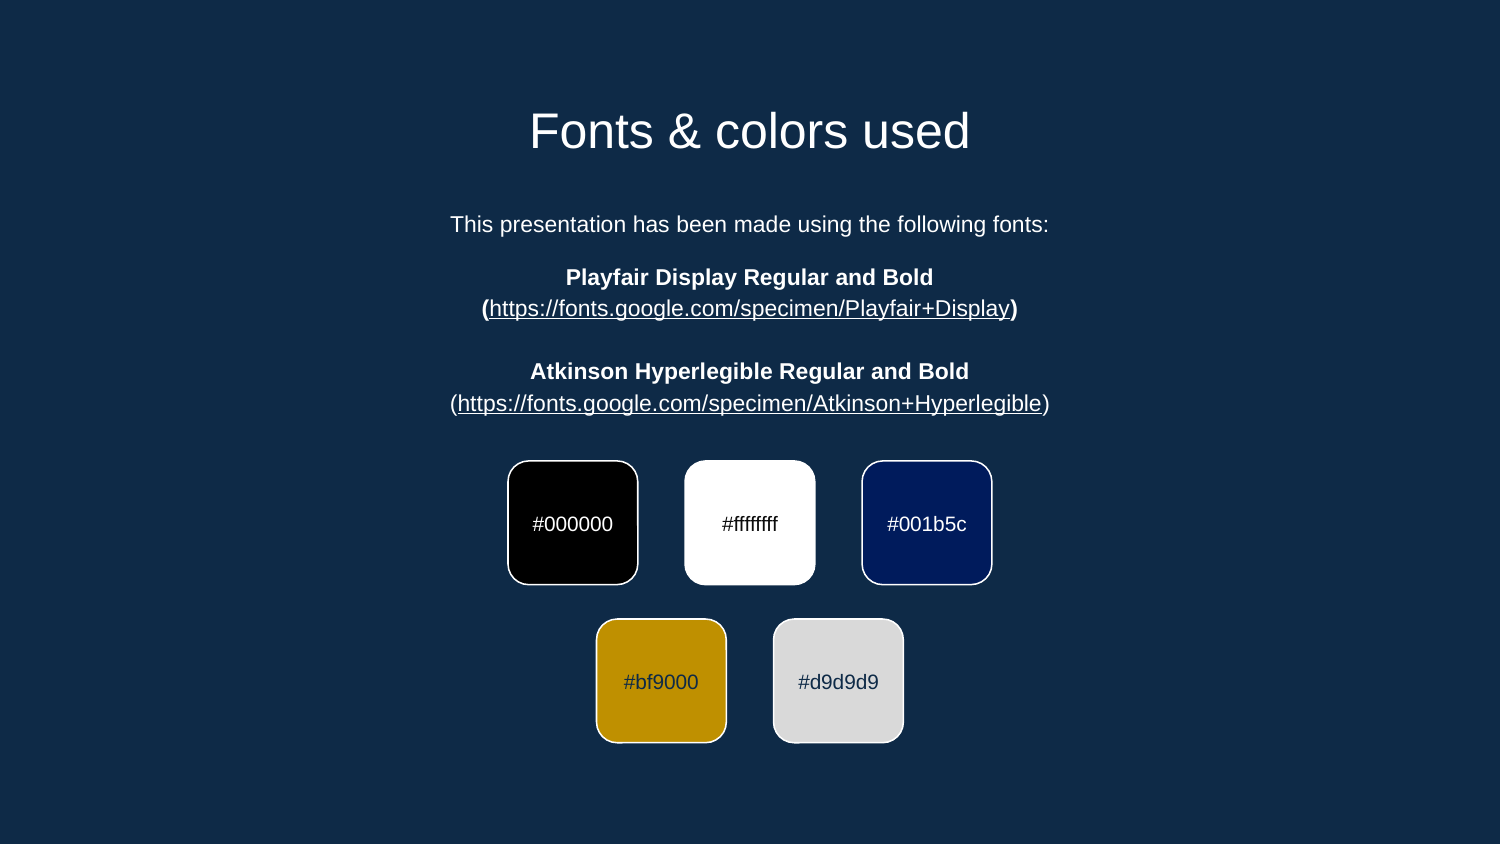

# Fonts & colors used
This presentation has been made using the following fonts:
Playfair Display Regular and Bold
(https://fonts.google.com/specimen/Playfair+Display)
Atkinson Hyperlegible Regular and Bold
(https://fonts.google.com/specimen/Atkinson+Hyperlegible)

#000000
#ffffffff
#001b5c

#bf9000
#d9d9d9